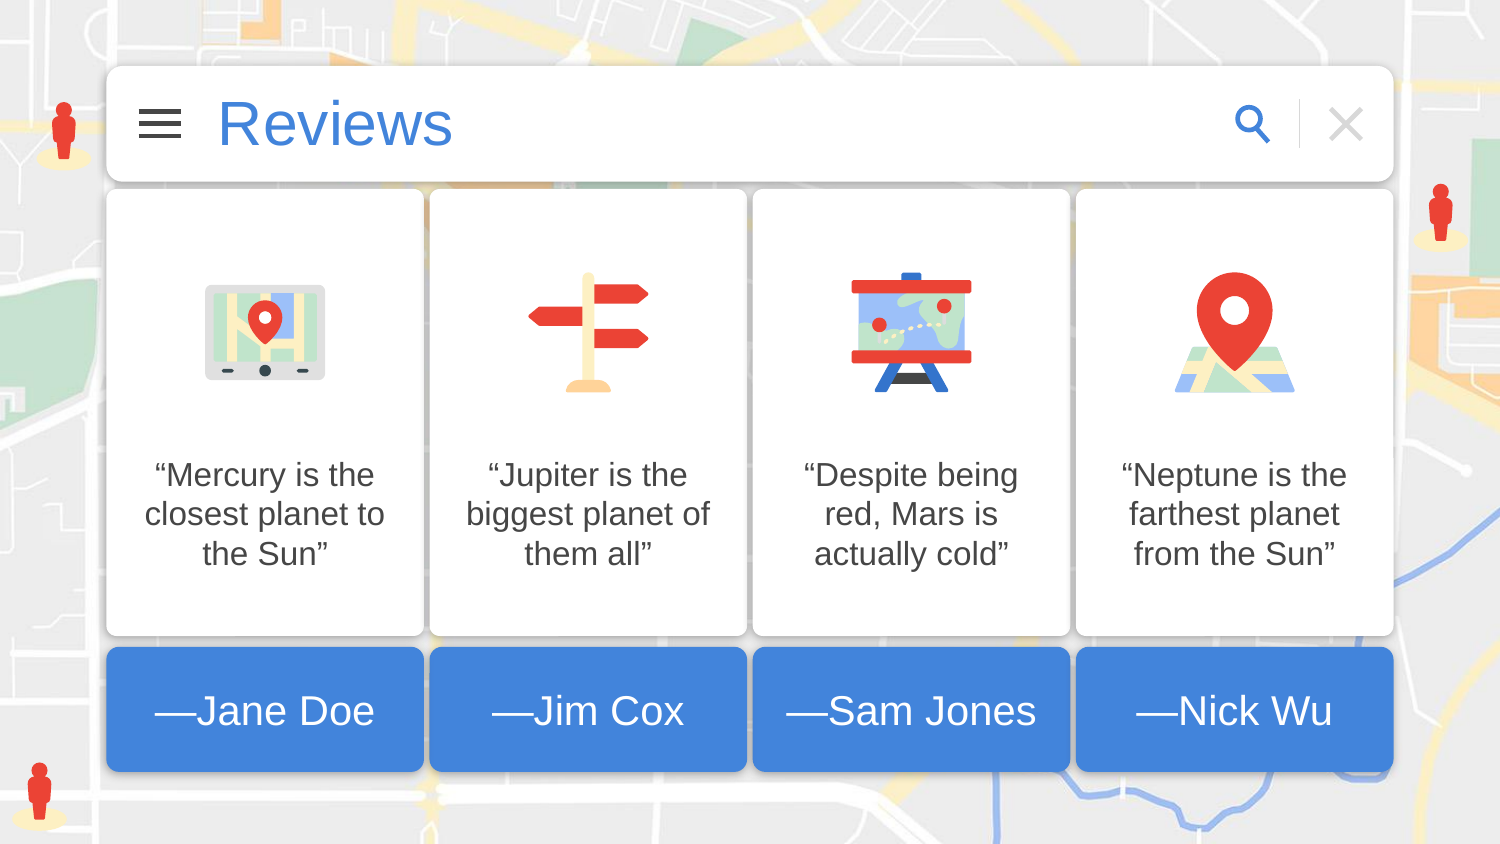

# Reviews

“Mercury is the closest planet to the Sun”
“Jupiter is the biggest planet of them all”
“Despite being red, Mars is actually cold”
“Neptune is the farthest planet from the Sun”
—Jane Doe
—Jim Cox
—Sam Jones
—Nick Wu